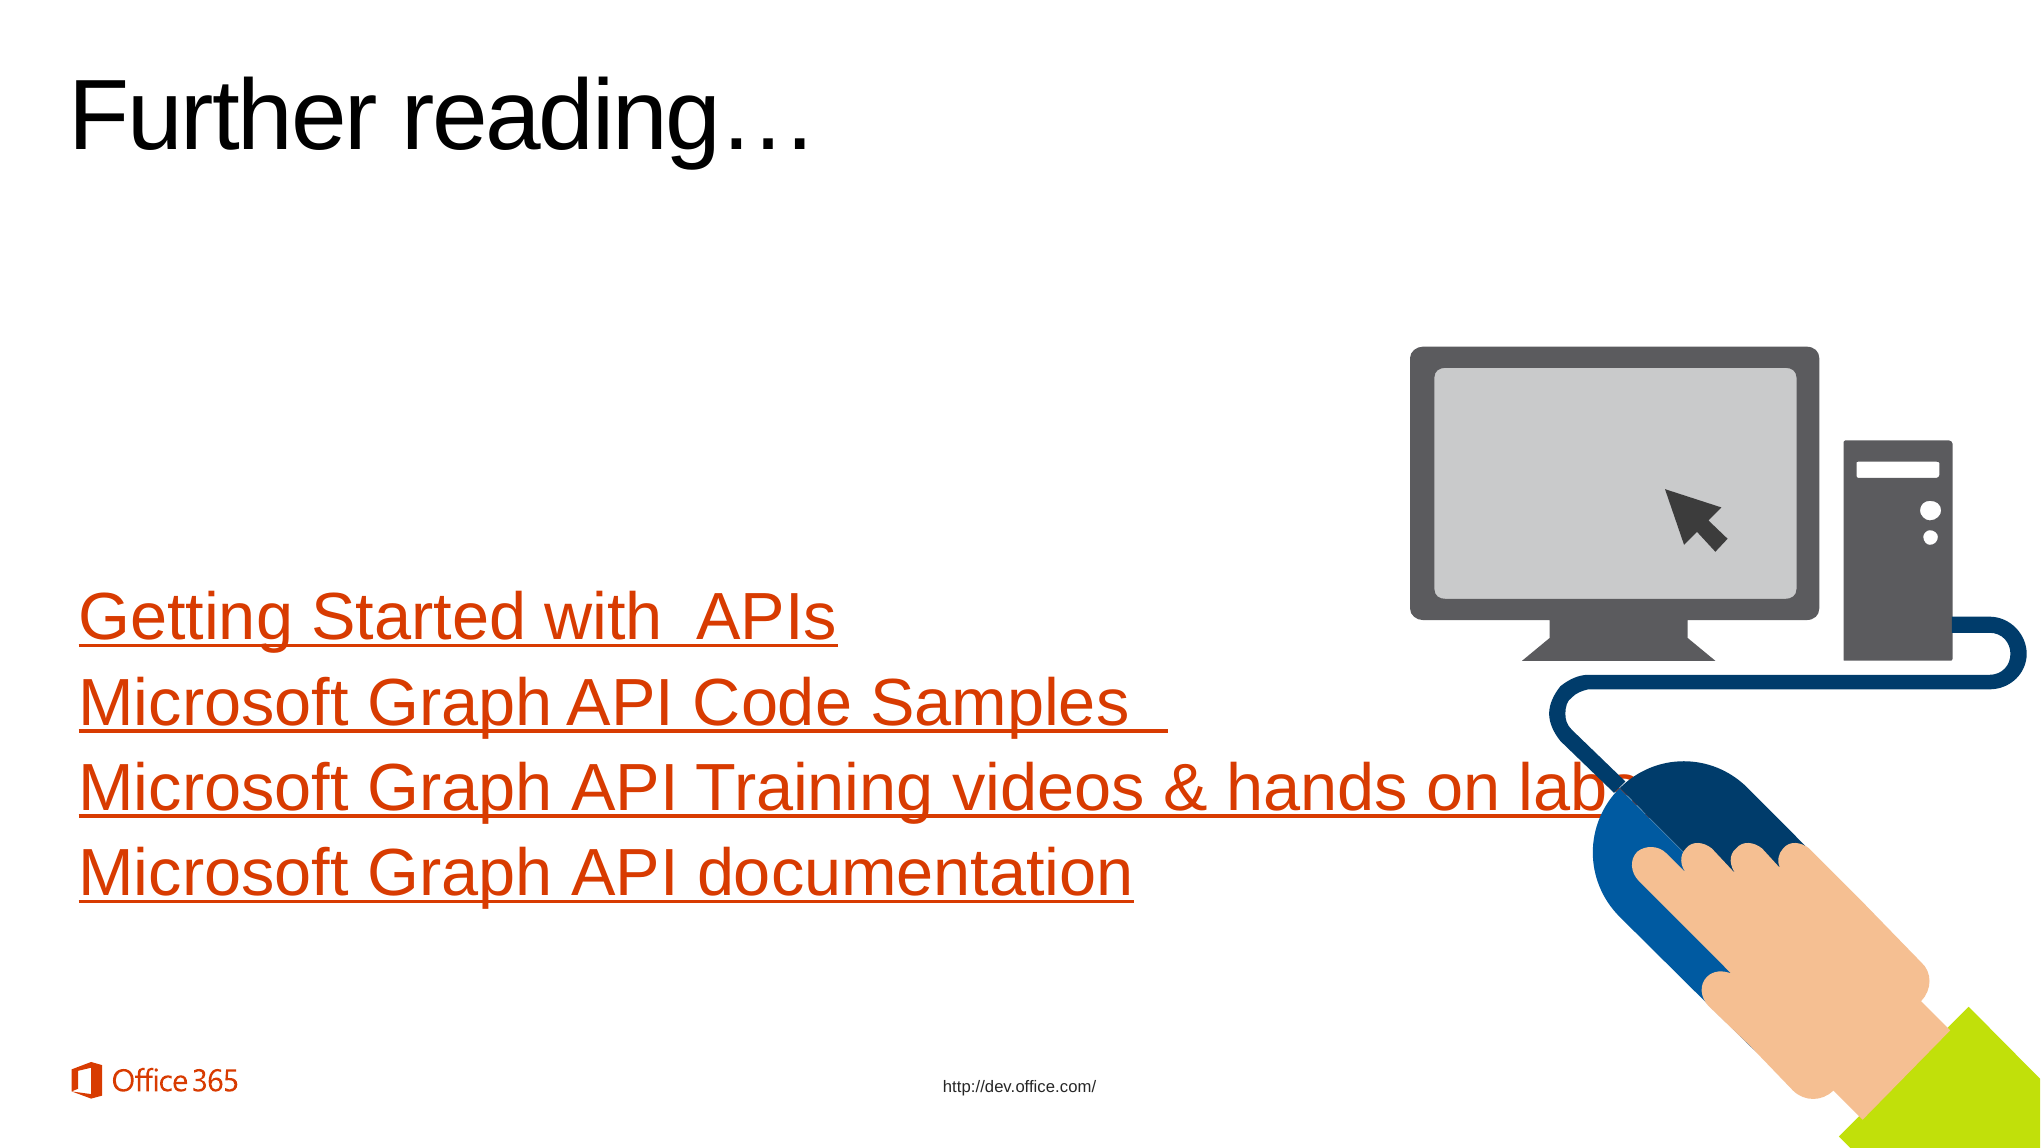

# Further reading…

Getting Started with  APIs
Microsoft Graph API Code Samples
Microsoft Graph API Training videos & hands on labs
Microsoft Graph API documentation